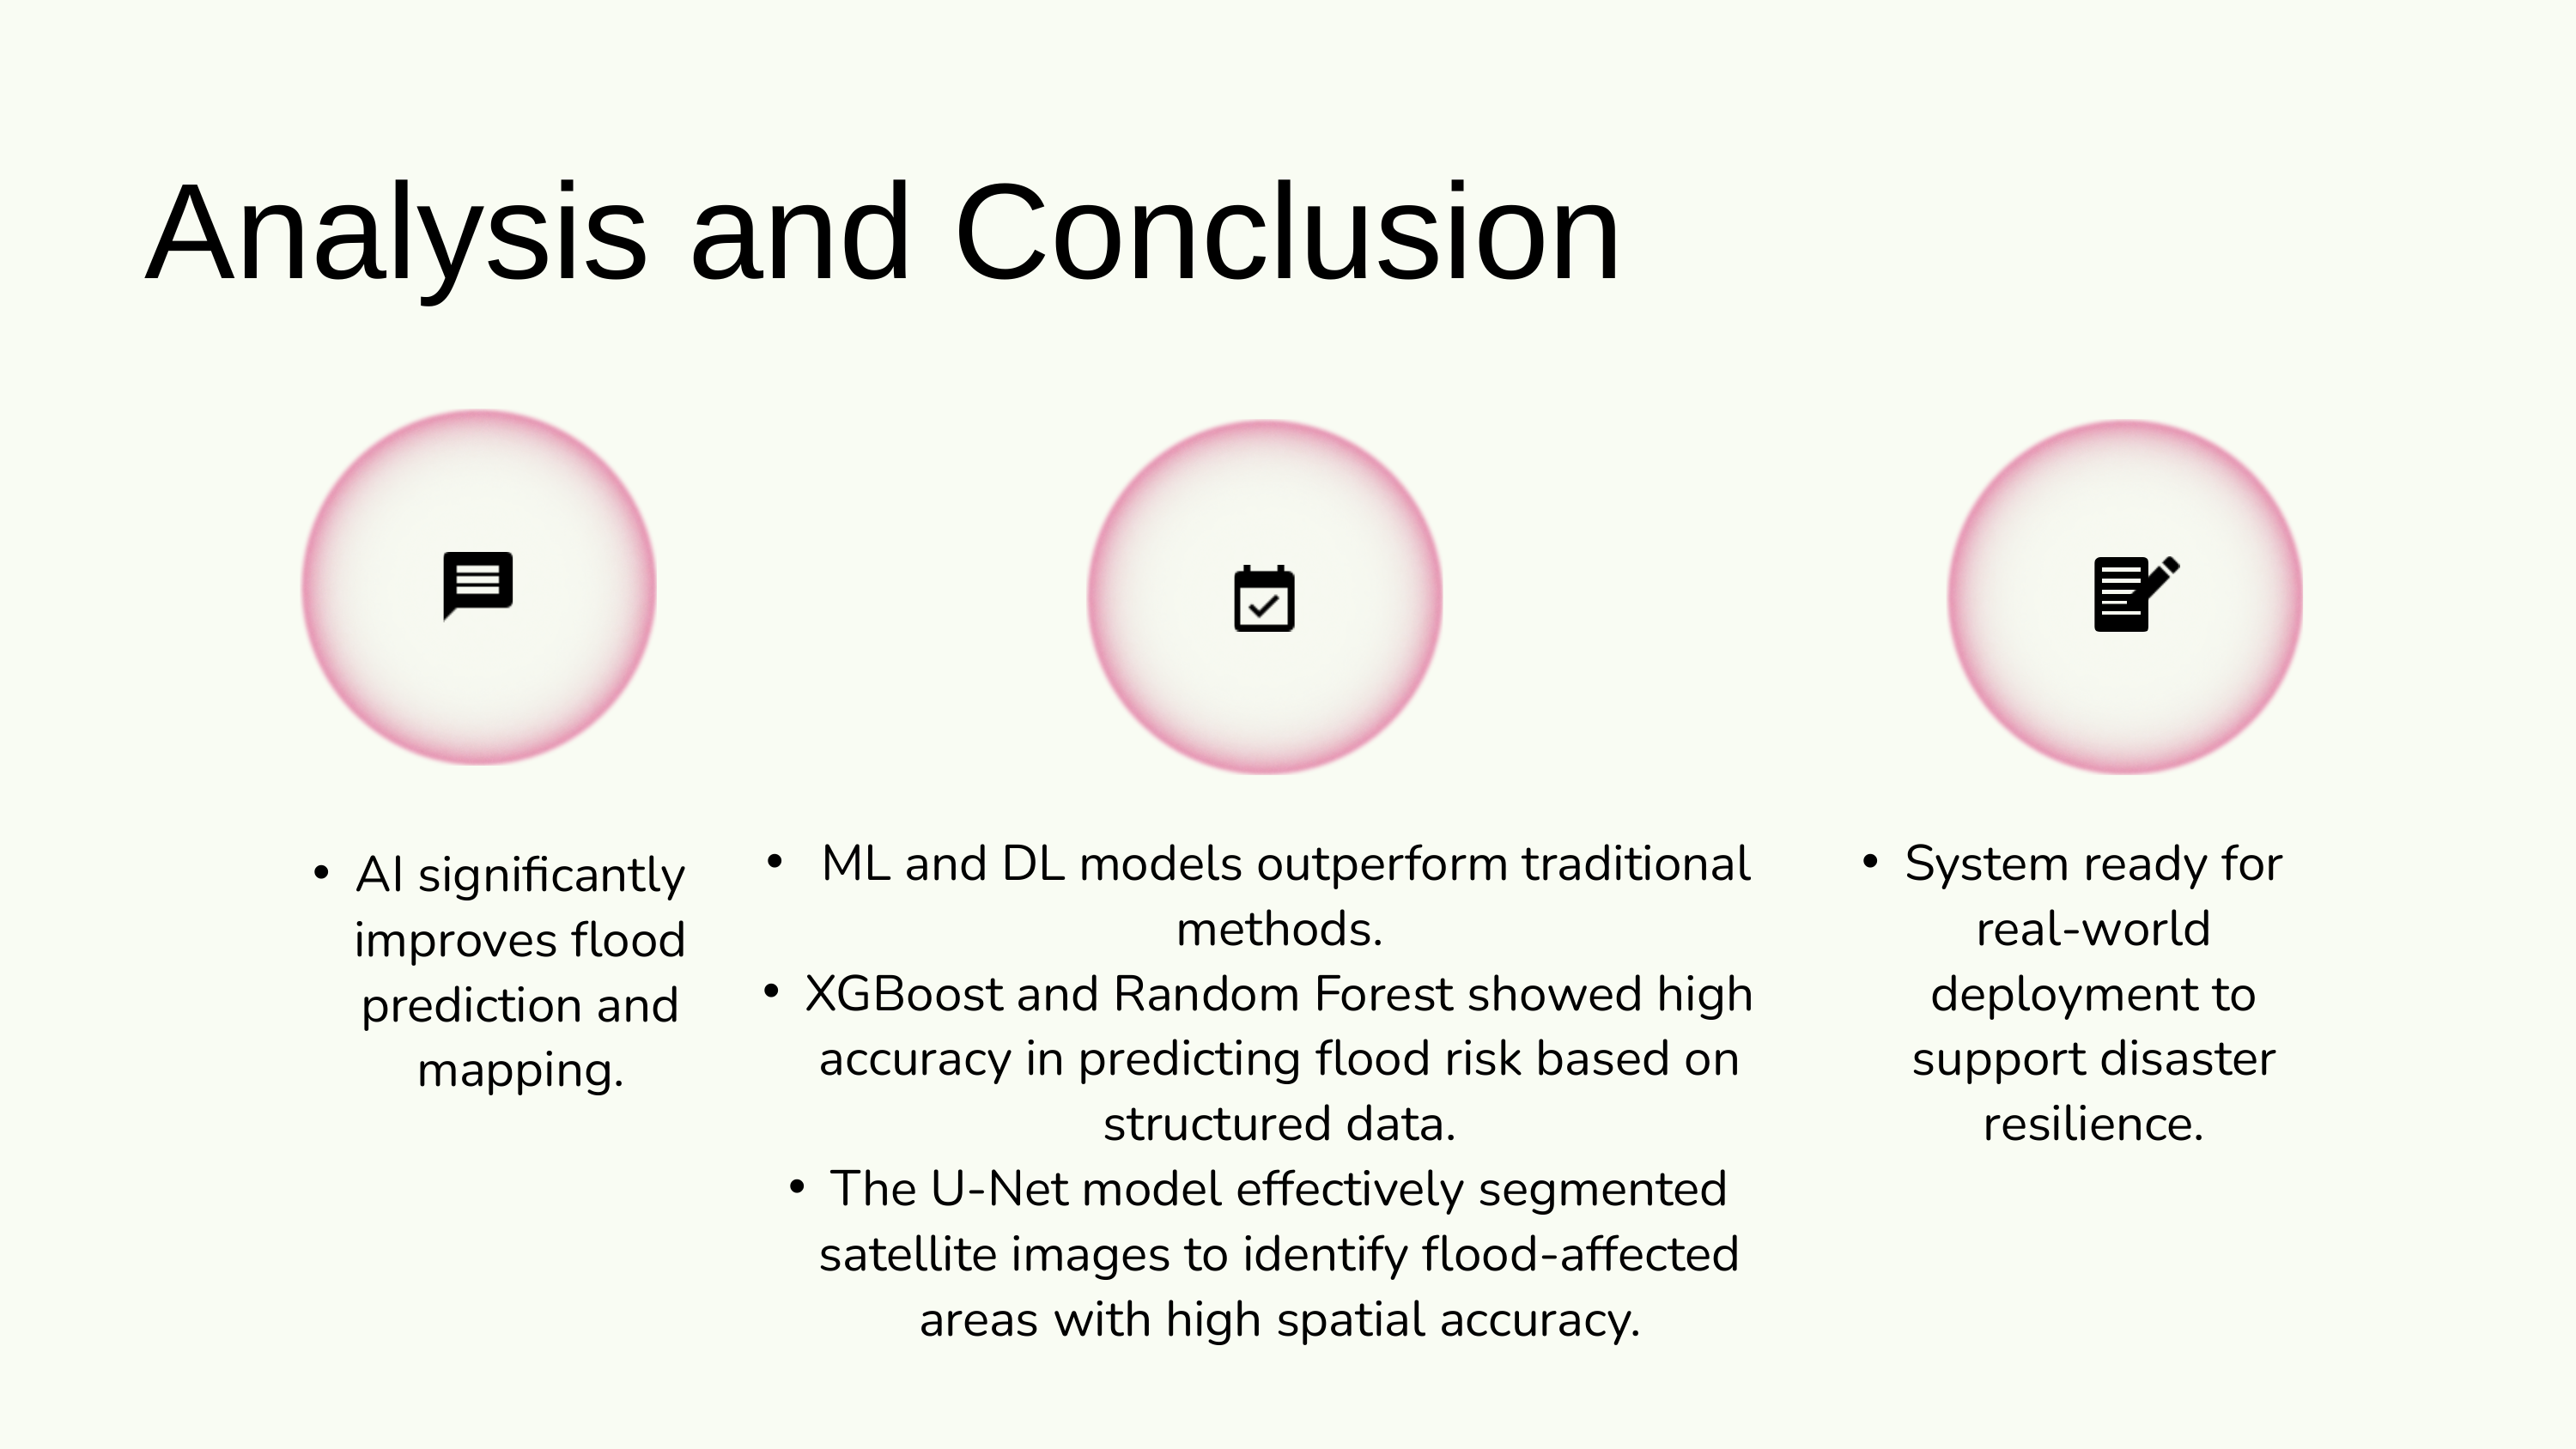

Analysis and Conclusion

 ML and DL models outperform traditional methods.
XGBoost and Random Forest showed high accuracy in predicting flood risk based on structured data.
The U-Net model effectively segmented satellite images to identify flood-affected areas with high spatial accuracy.

System ready for real-world deployment to support disaster resilience.

AI significantly improves flood prediction and mapping.